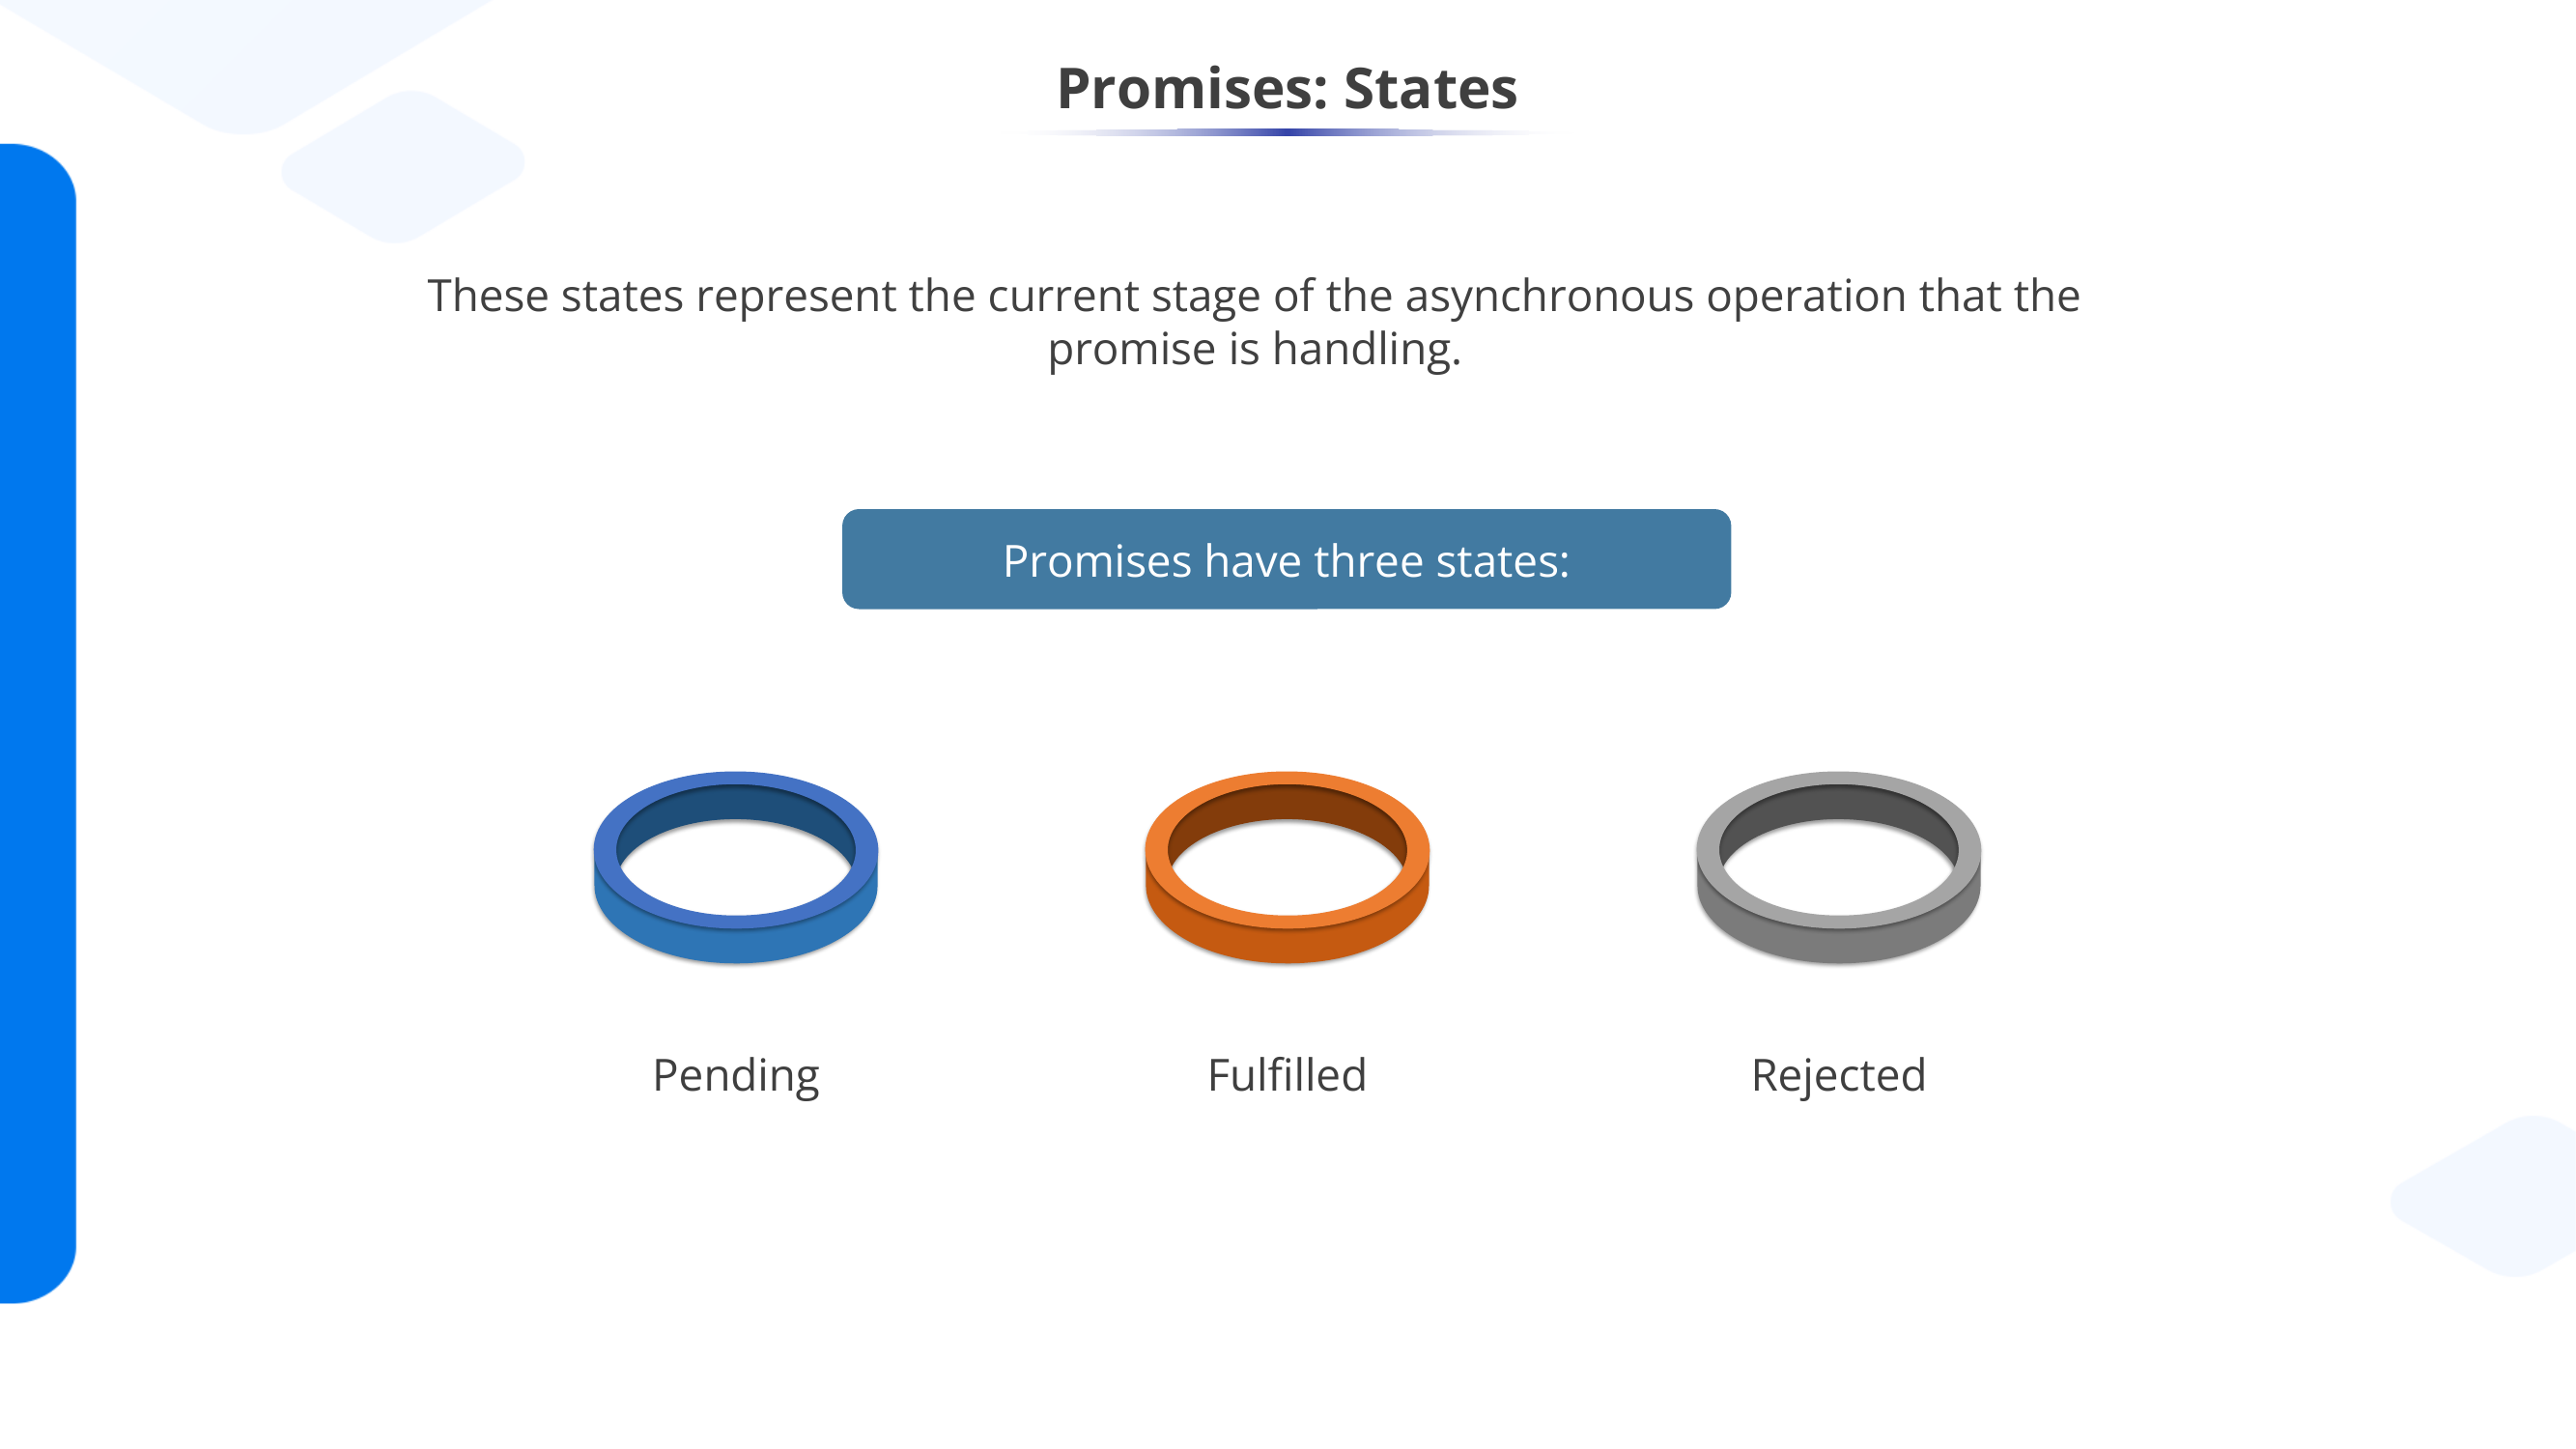

# Promises: States

These states represent the current stage of the asynchronous operation that the promise is handling.
Promises have three states:

Pending
Fulfilled
Rejected